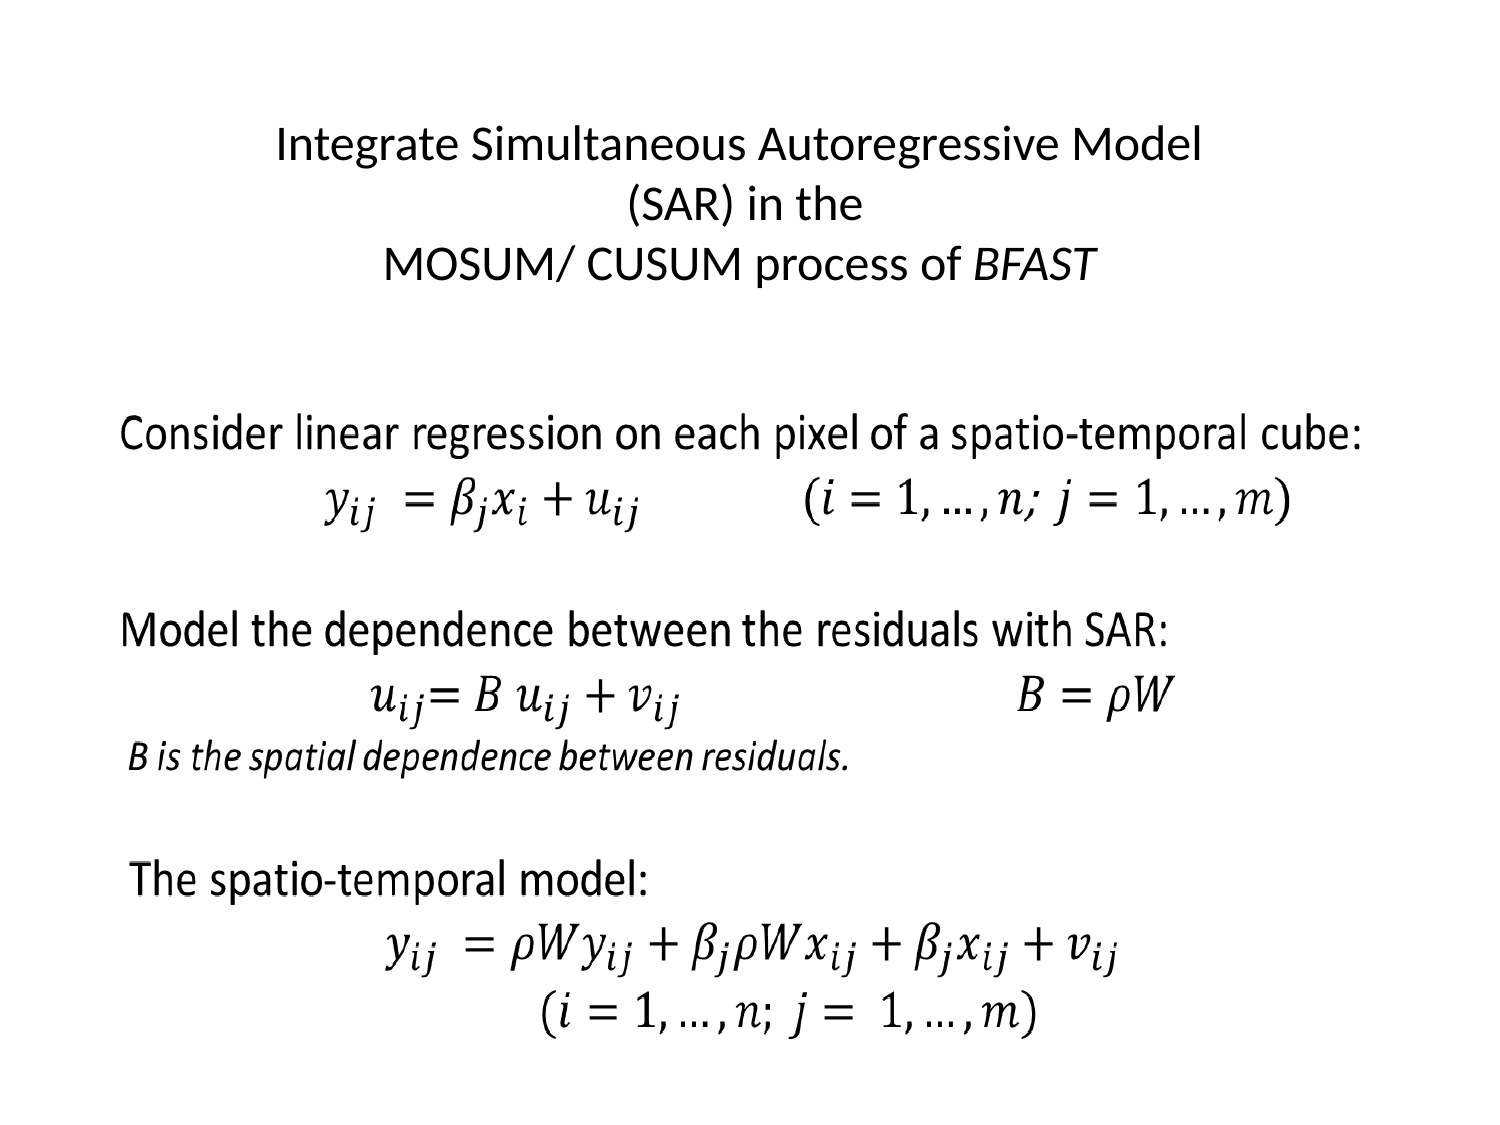

Integrate Simultaneous Autoregressive Model (SAR) in the
MOSUM/ CUSUM process of BFAST